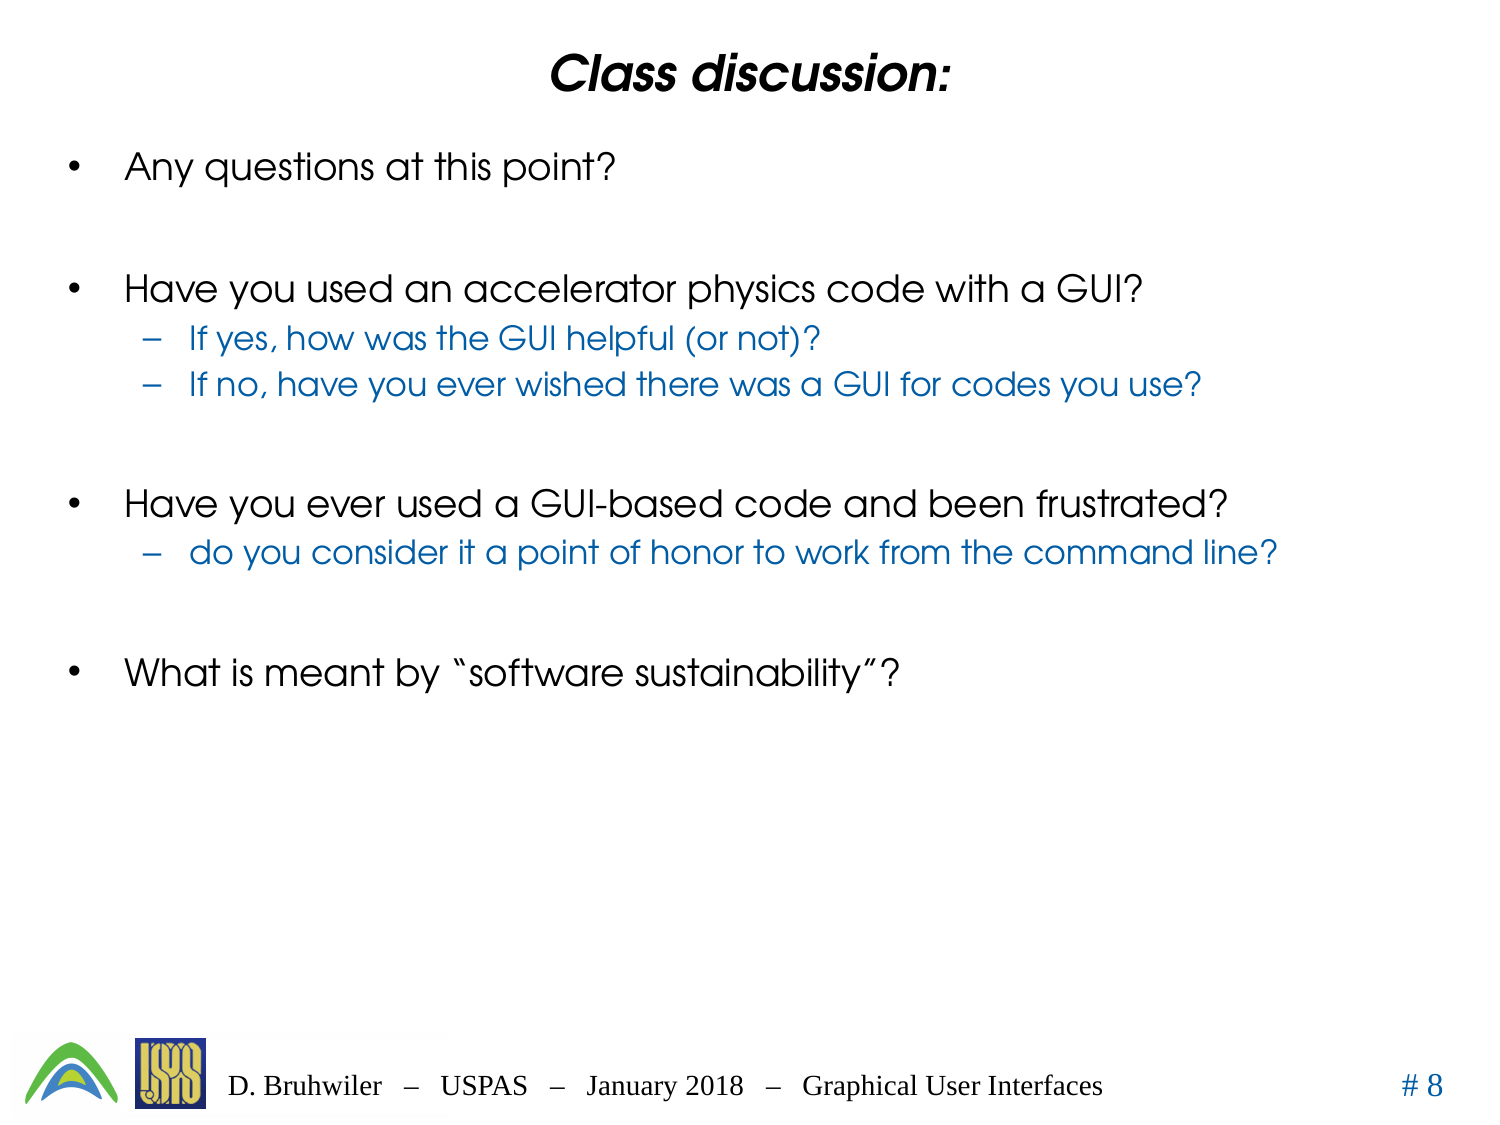

# Class discussion:
Any questions at this point?

Have you used an accelerator physics code with a GUI?
If yes, how was the GUI helpful (or not)?
If no, have you ever wished there was a GUI for codes you use?

Have you ever used a GUI-based code and been frustrated?
do you consider it a point of honor to work from the command line?

What is meant by “software sustainability”?